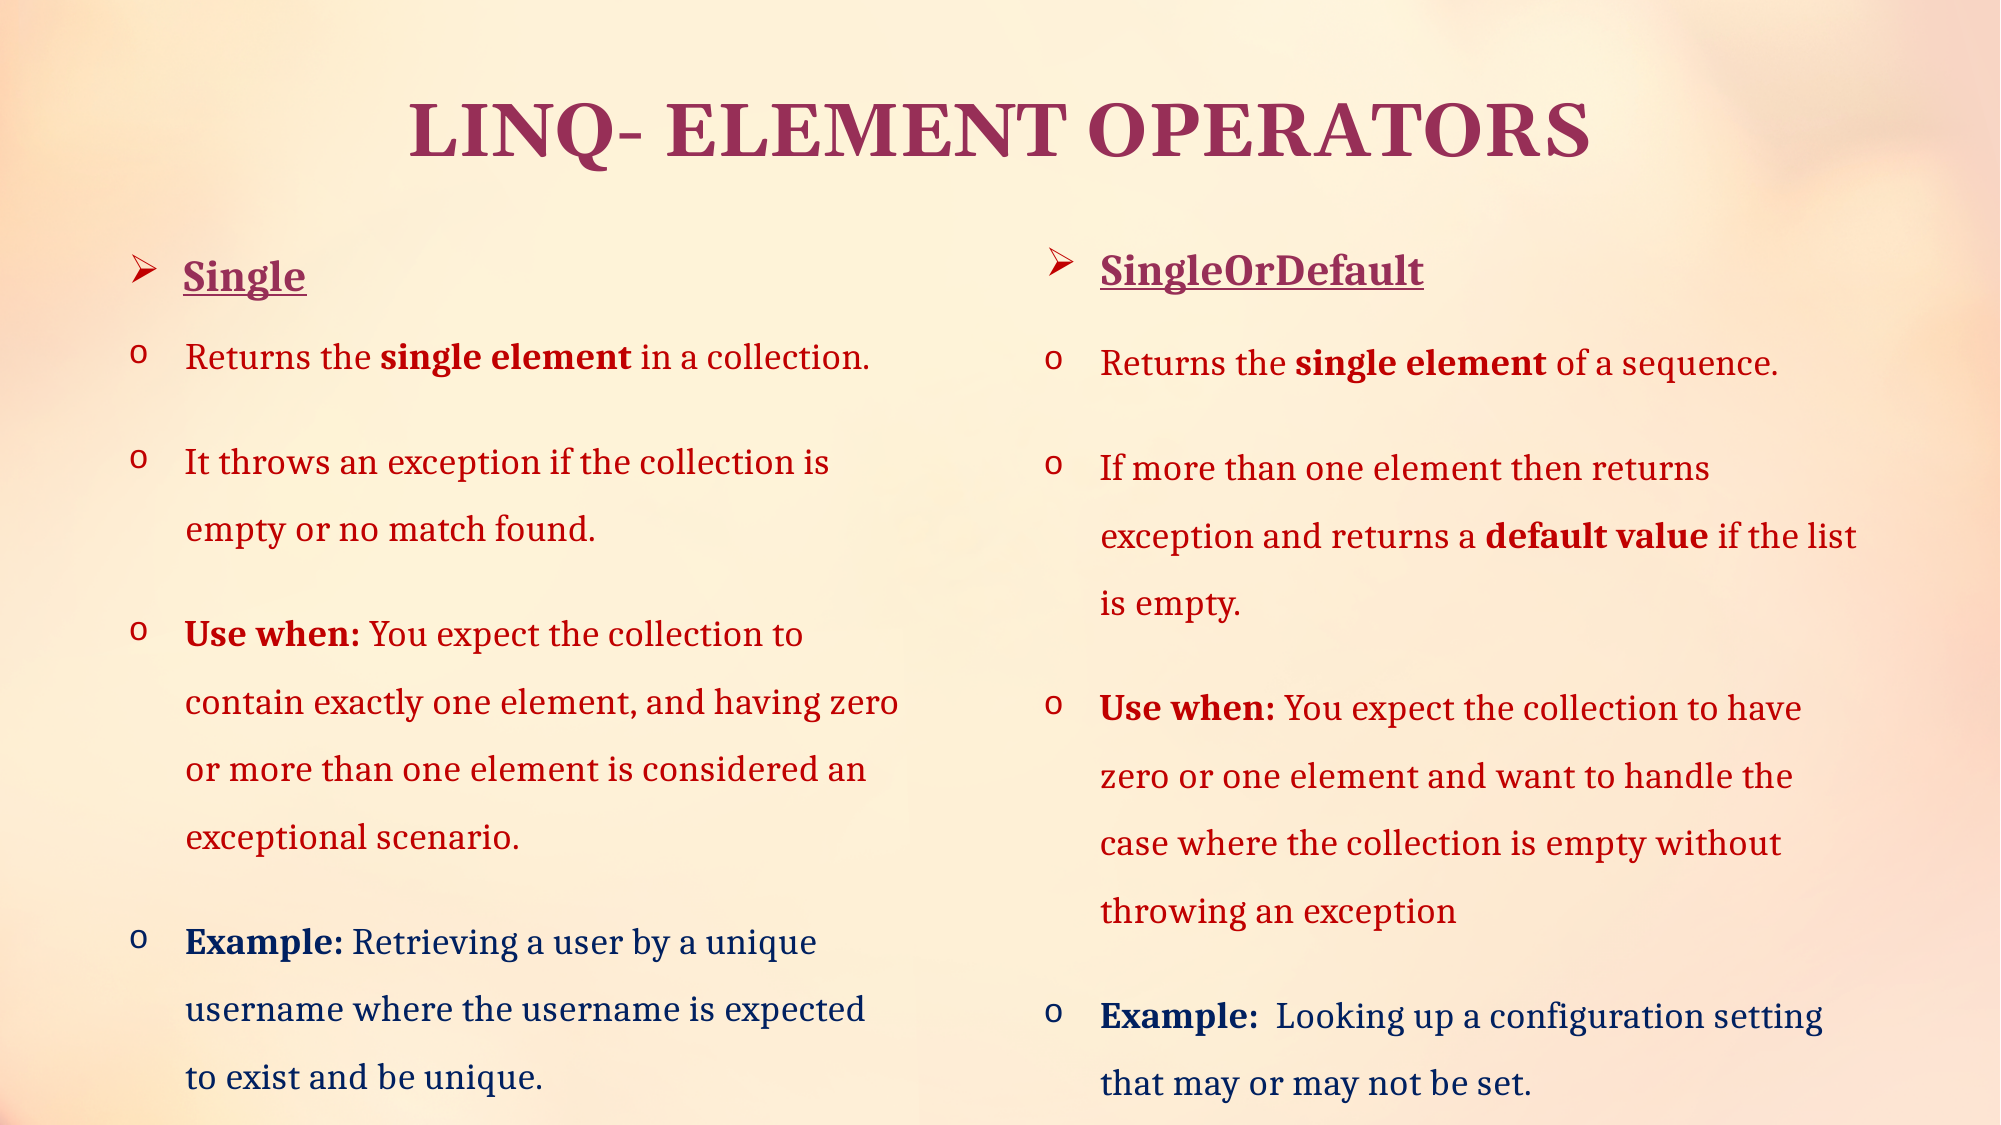

# LINQ- ELEMENT OPERATORS
SingleOrDefault
Single

Returns the single element in a collection.
It throws an exception if the collection is empty or no match found.
Use when: You expect the collection to contain exactly one element, and having zero or more than one element is considered an exceptional scenario.
Example: Retrieving a user by a unique username where the username is expected to exist and be unique.
Returns the single element of a sequence.
If more than one element then returns exception and returns a default value if the list is empty.
Use when: You expect the collection to have zero or one element and want to handle the case where the collection is empty without throwing an exception
Example:  Looking up a configuration setting that may or may not be set.